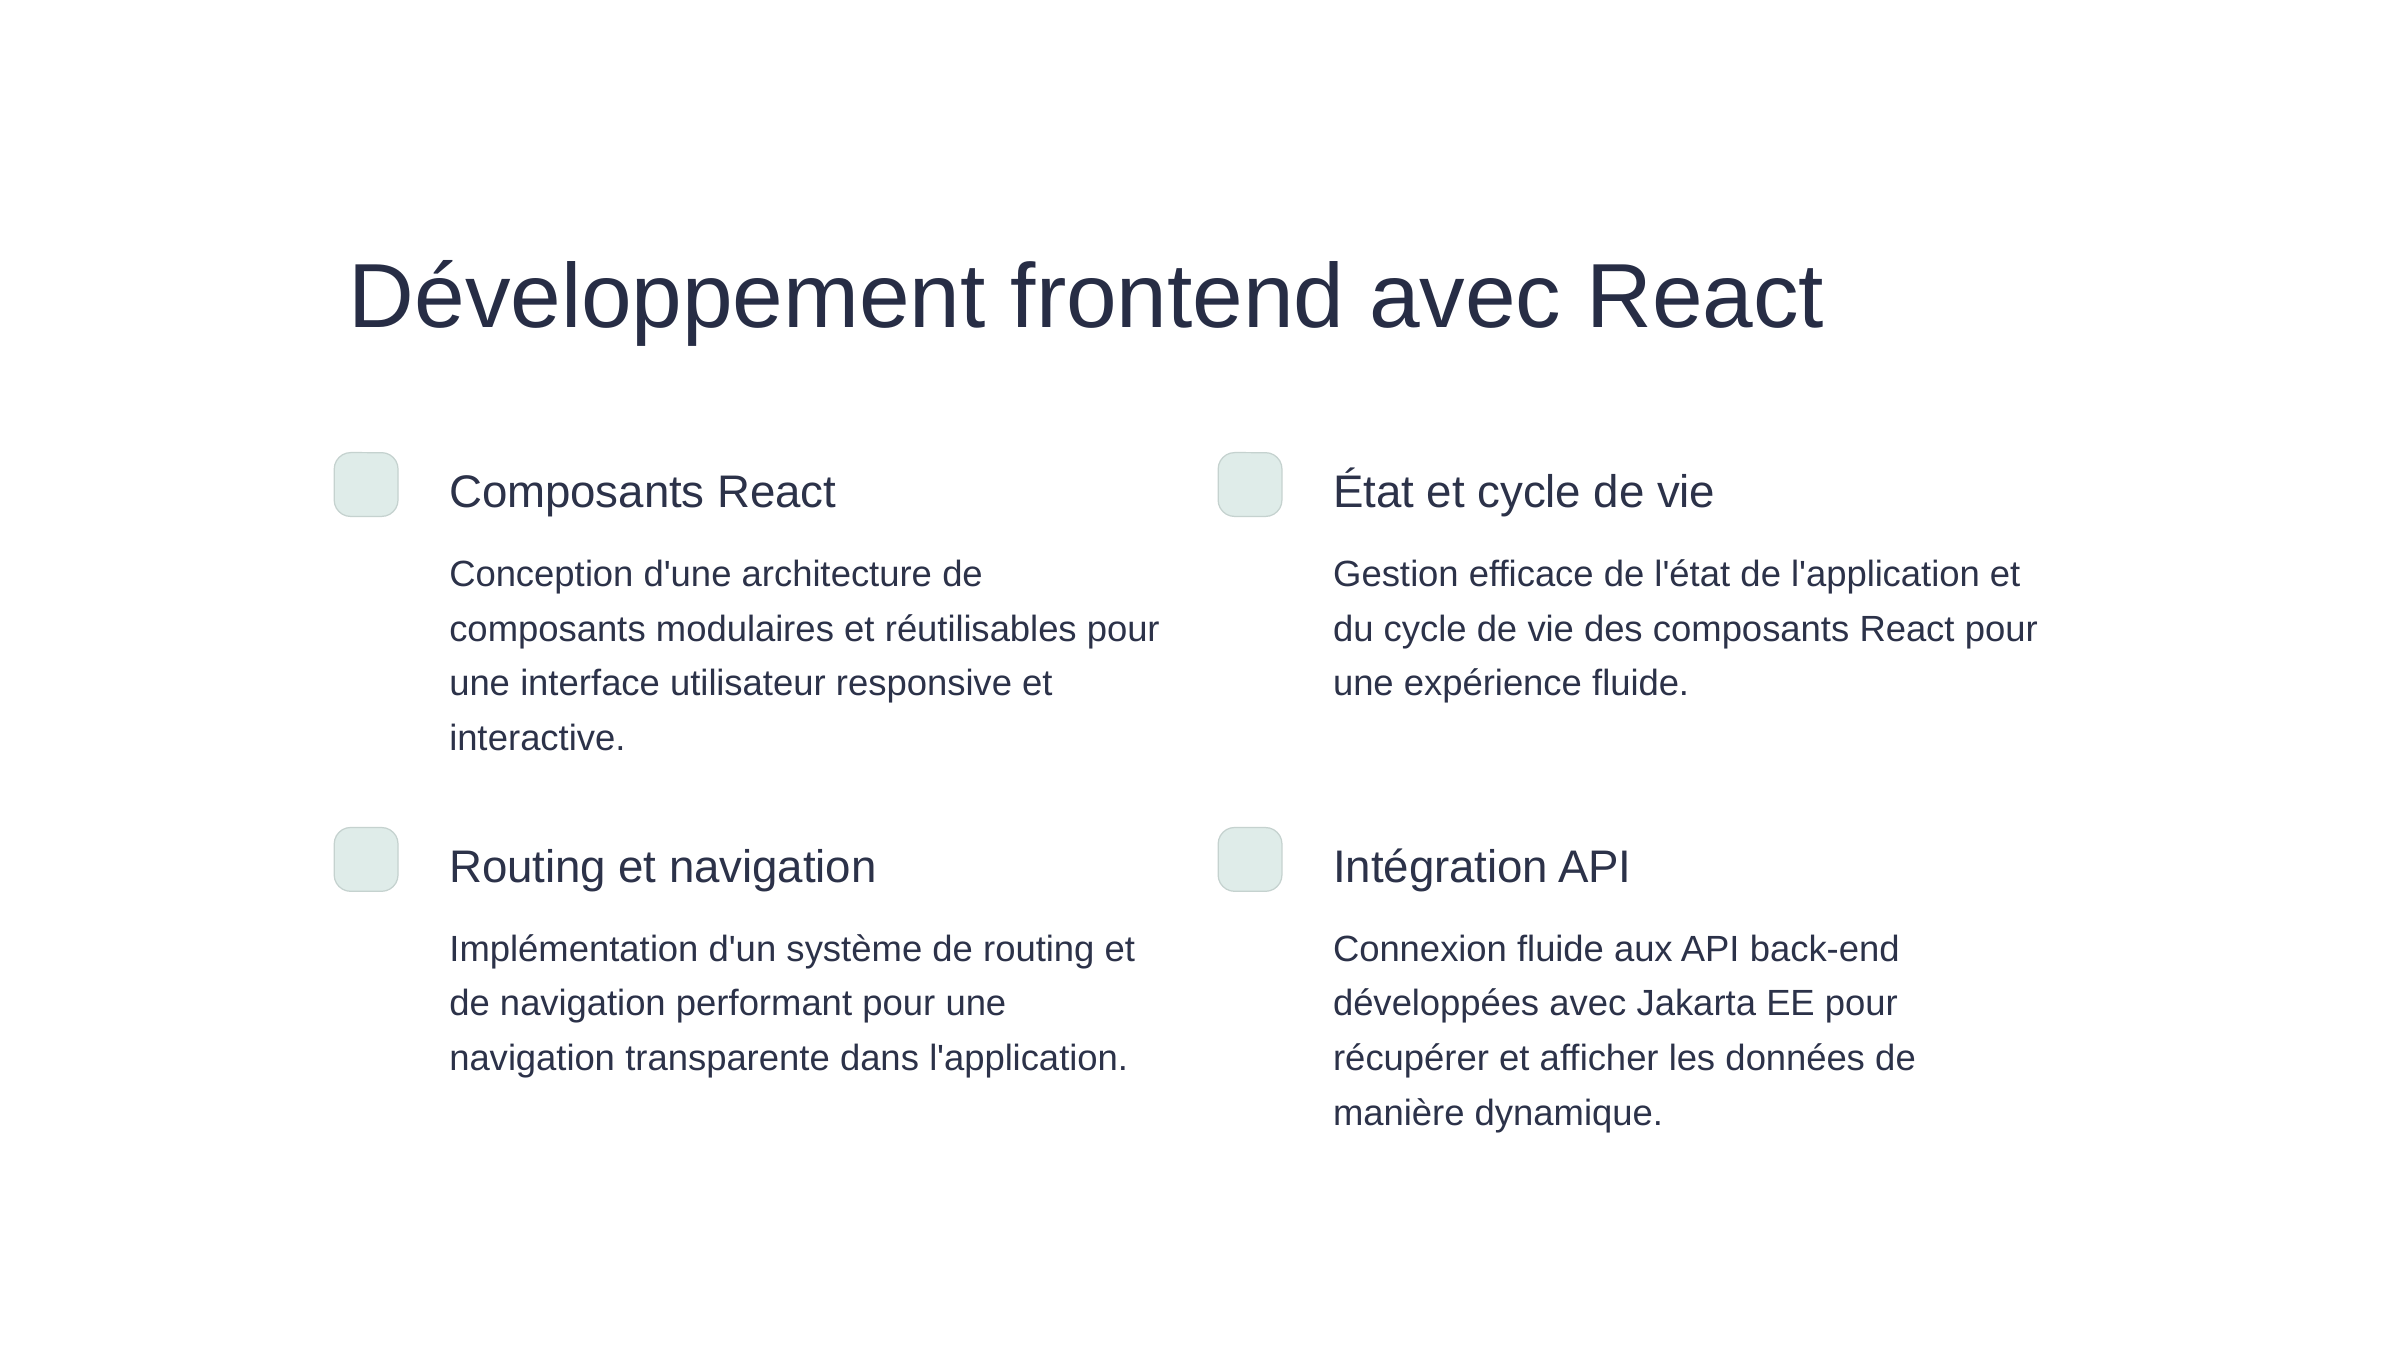

Développement frontend avec React

Composants React

État et cycle de vie
Conception d'une architecture de composants modulaires et réutilisables pour une interface utilisateur responsive et interactive.
Gestion efficace de l'état de l'application et du cycle de vie des composants React pour une expérience fluide.

Routing et navigation

Intégration API
Implémentation d'un système de routing et de navigation performant pour une navigation transparente dans l'application.
Connexion fluide aux API back-end développées avec Jakarta EE pour récupérer et afficher les données de manière dynamique.